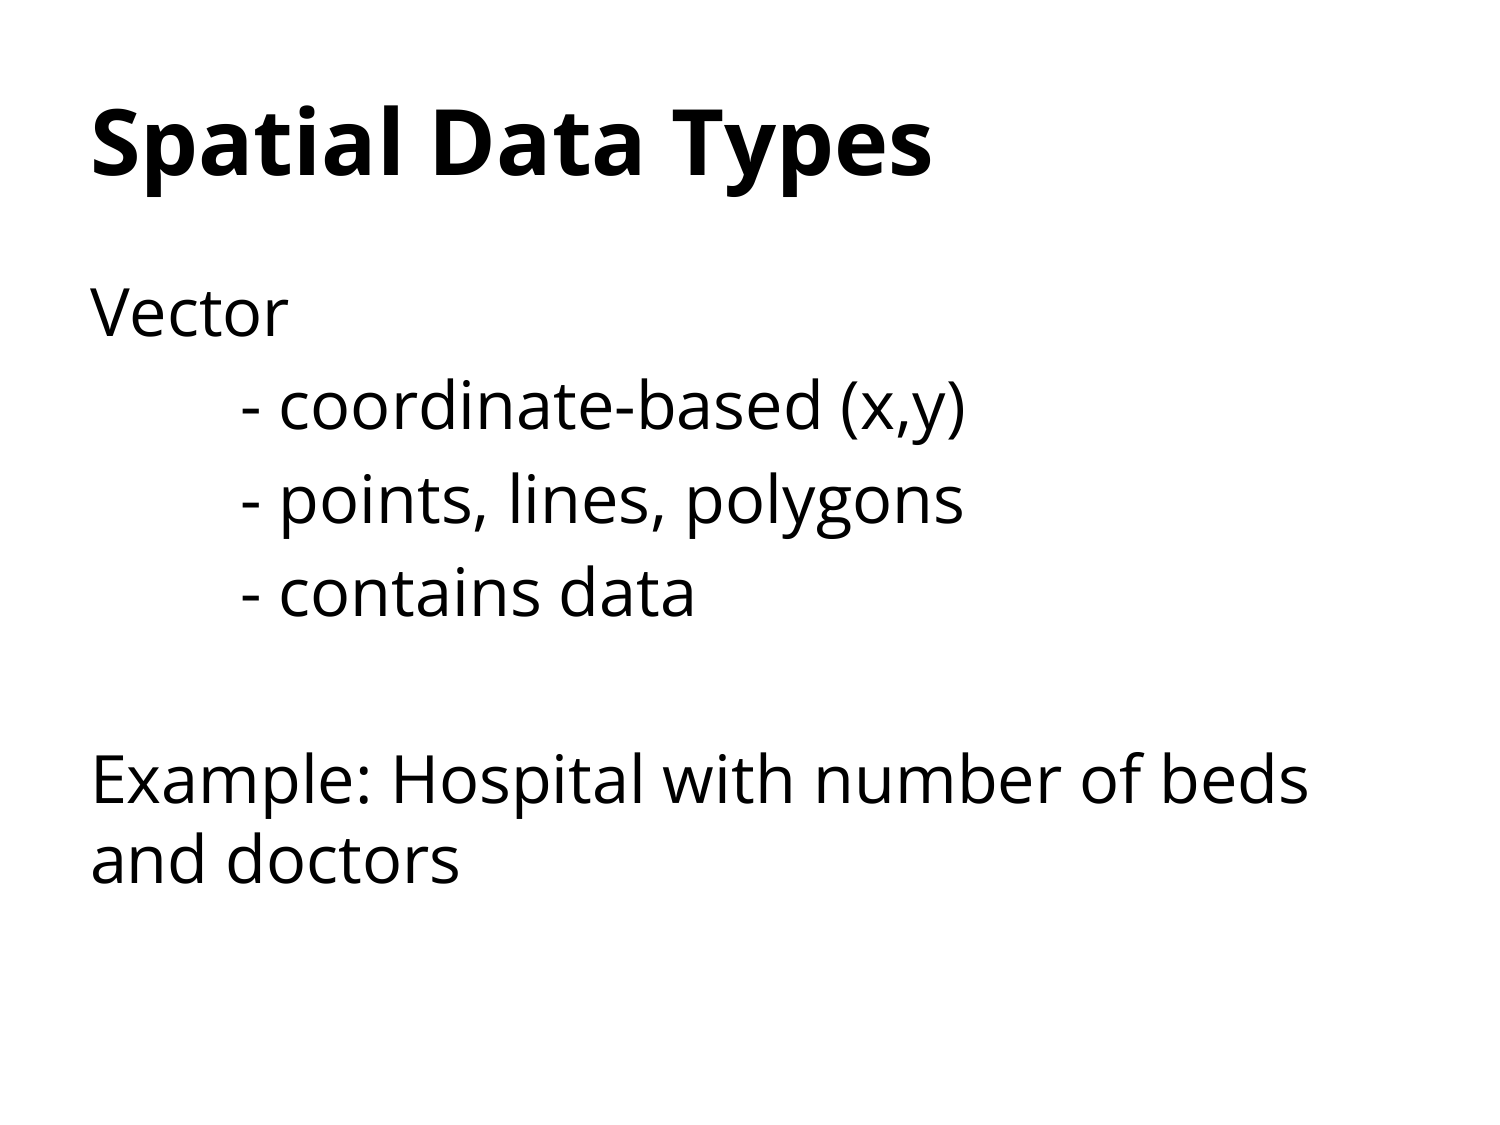

# Spatial Data Types
Vector
	- coordinate-based (x,y)
	- points, lines, polygons
	- contains data

Example:	Hospital with number of beds and doctors